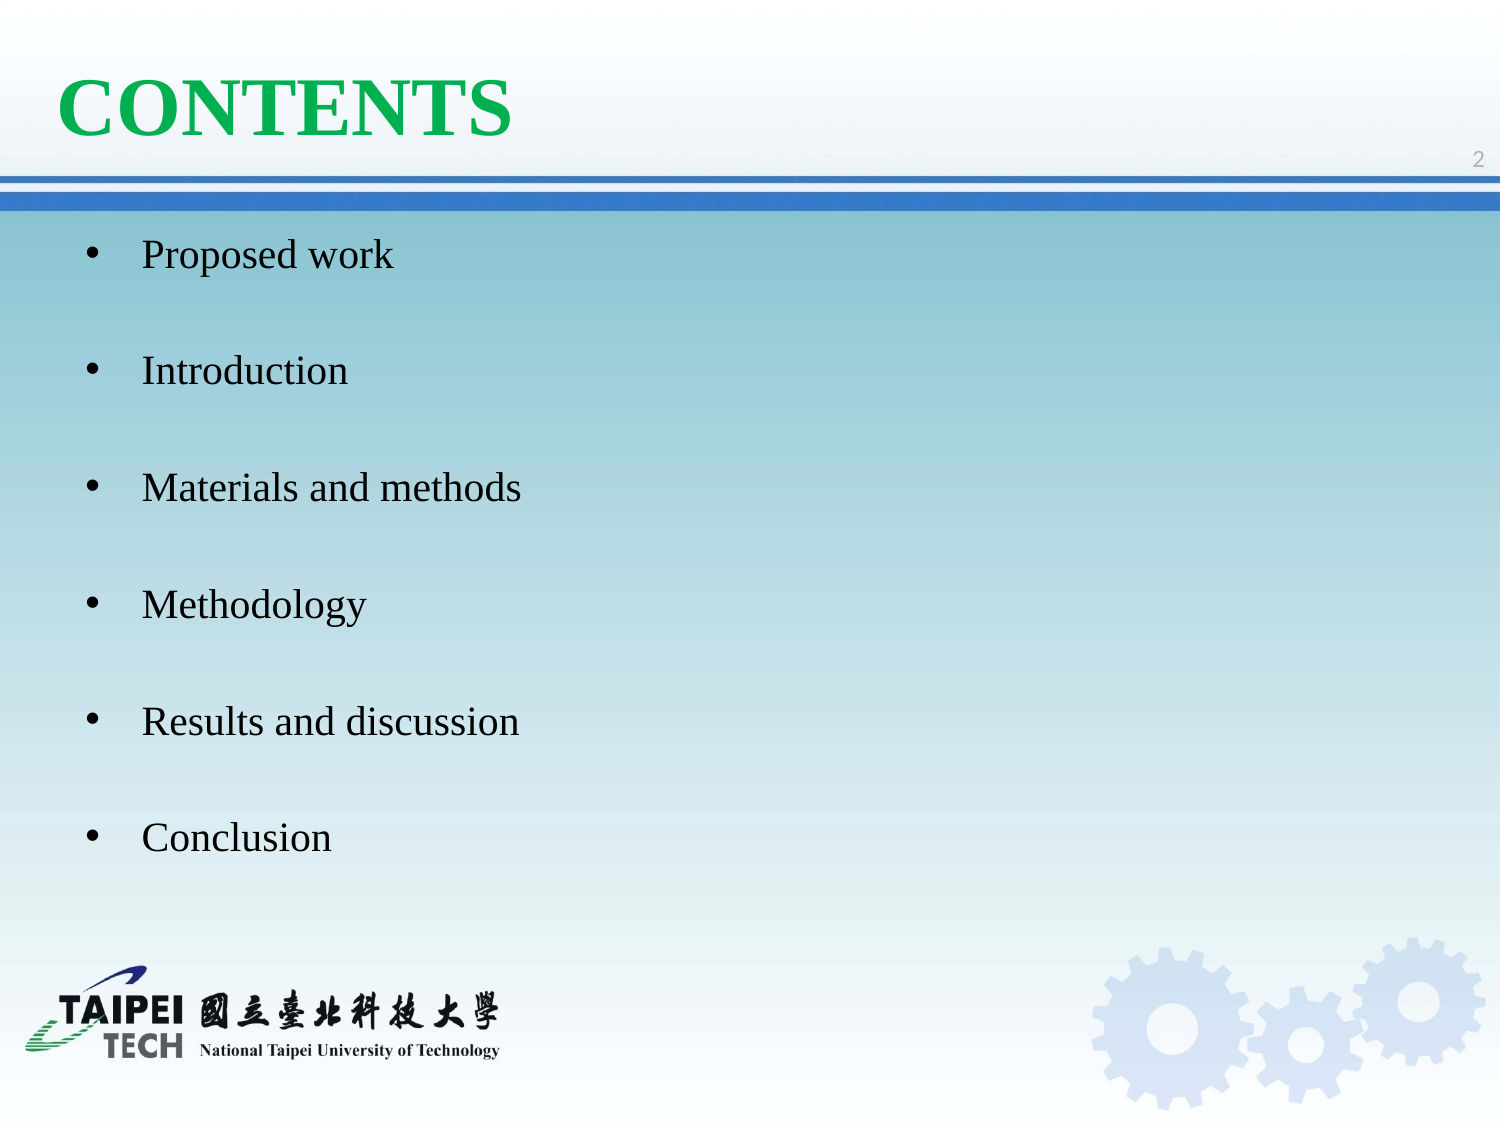

# CONTENTS
2

Proposed work

Introduction

Materials and methods

Methodology

Results and discussion

Conclusion